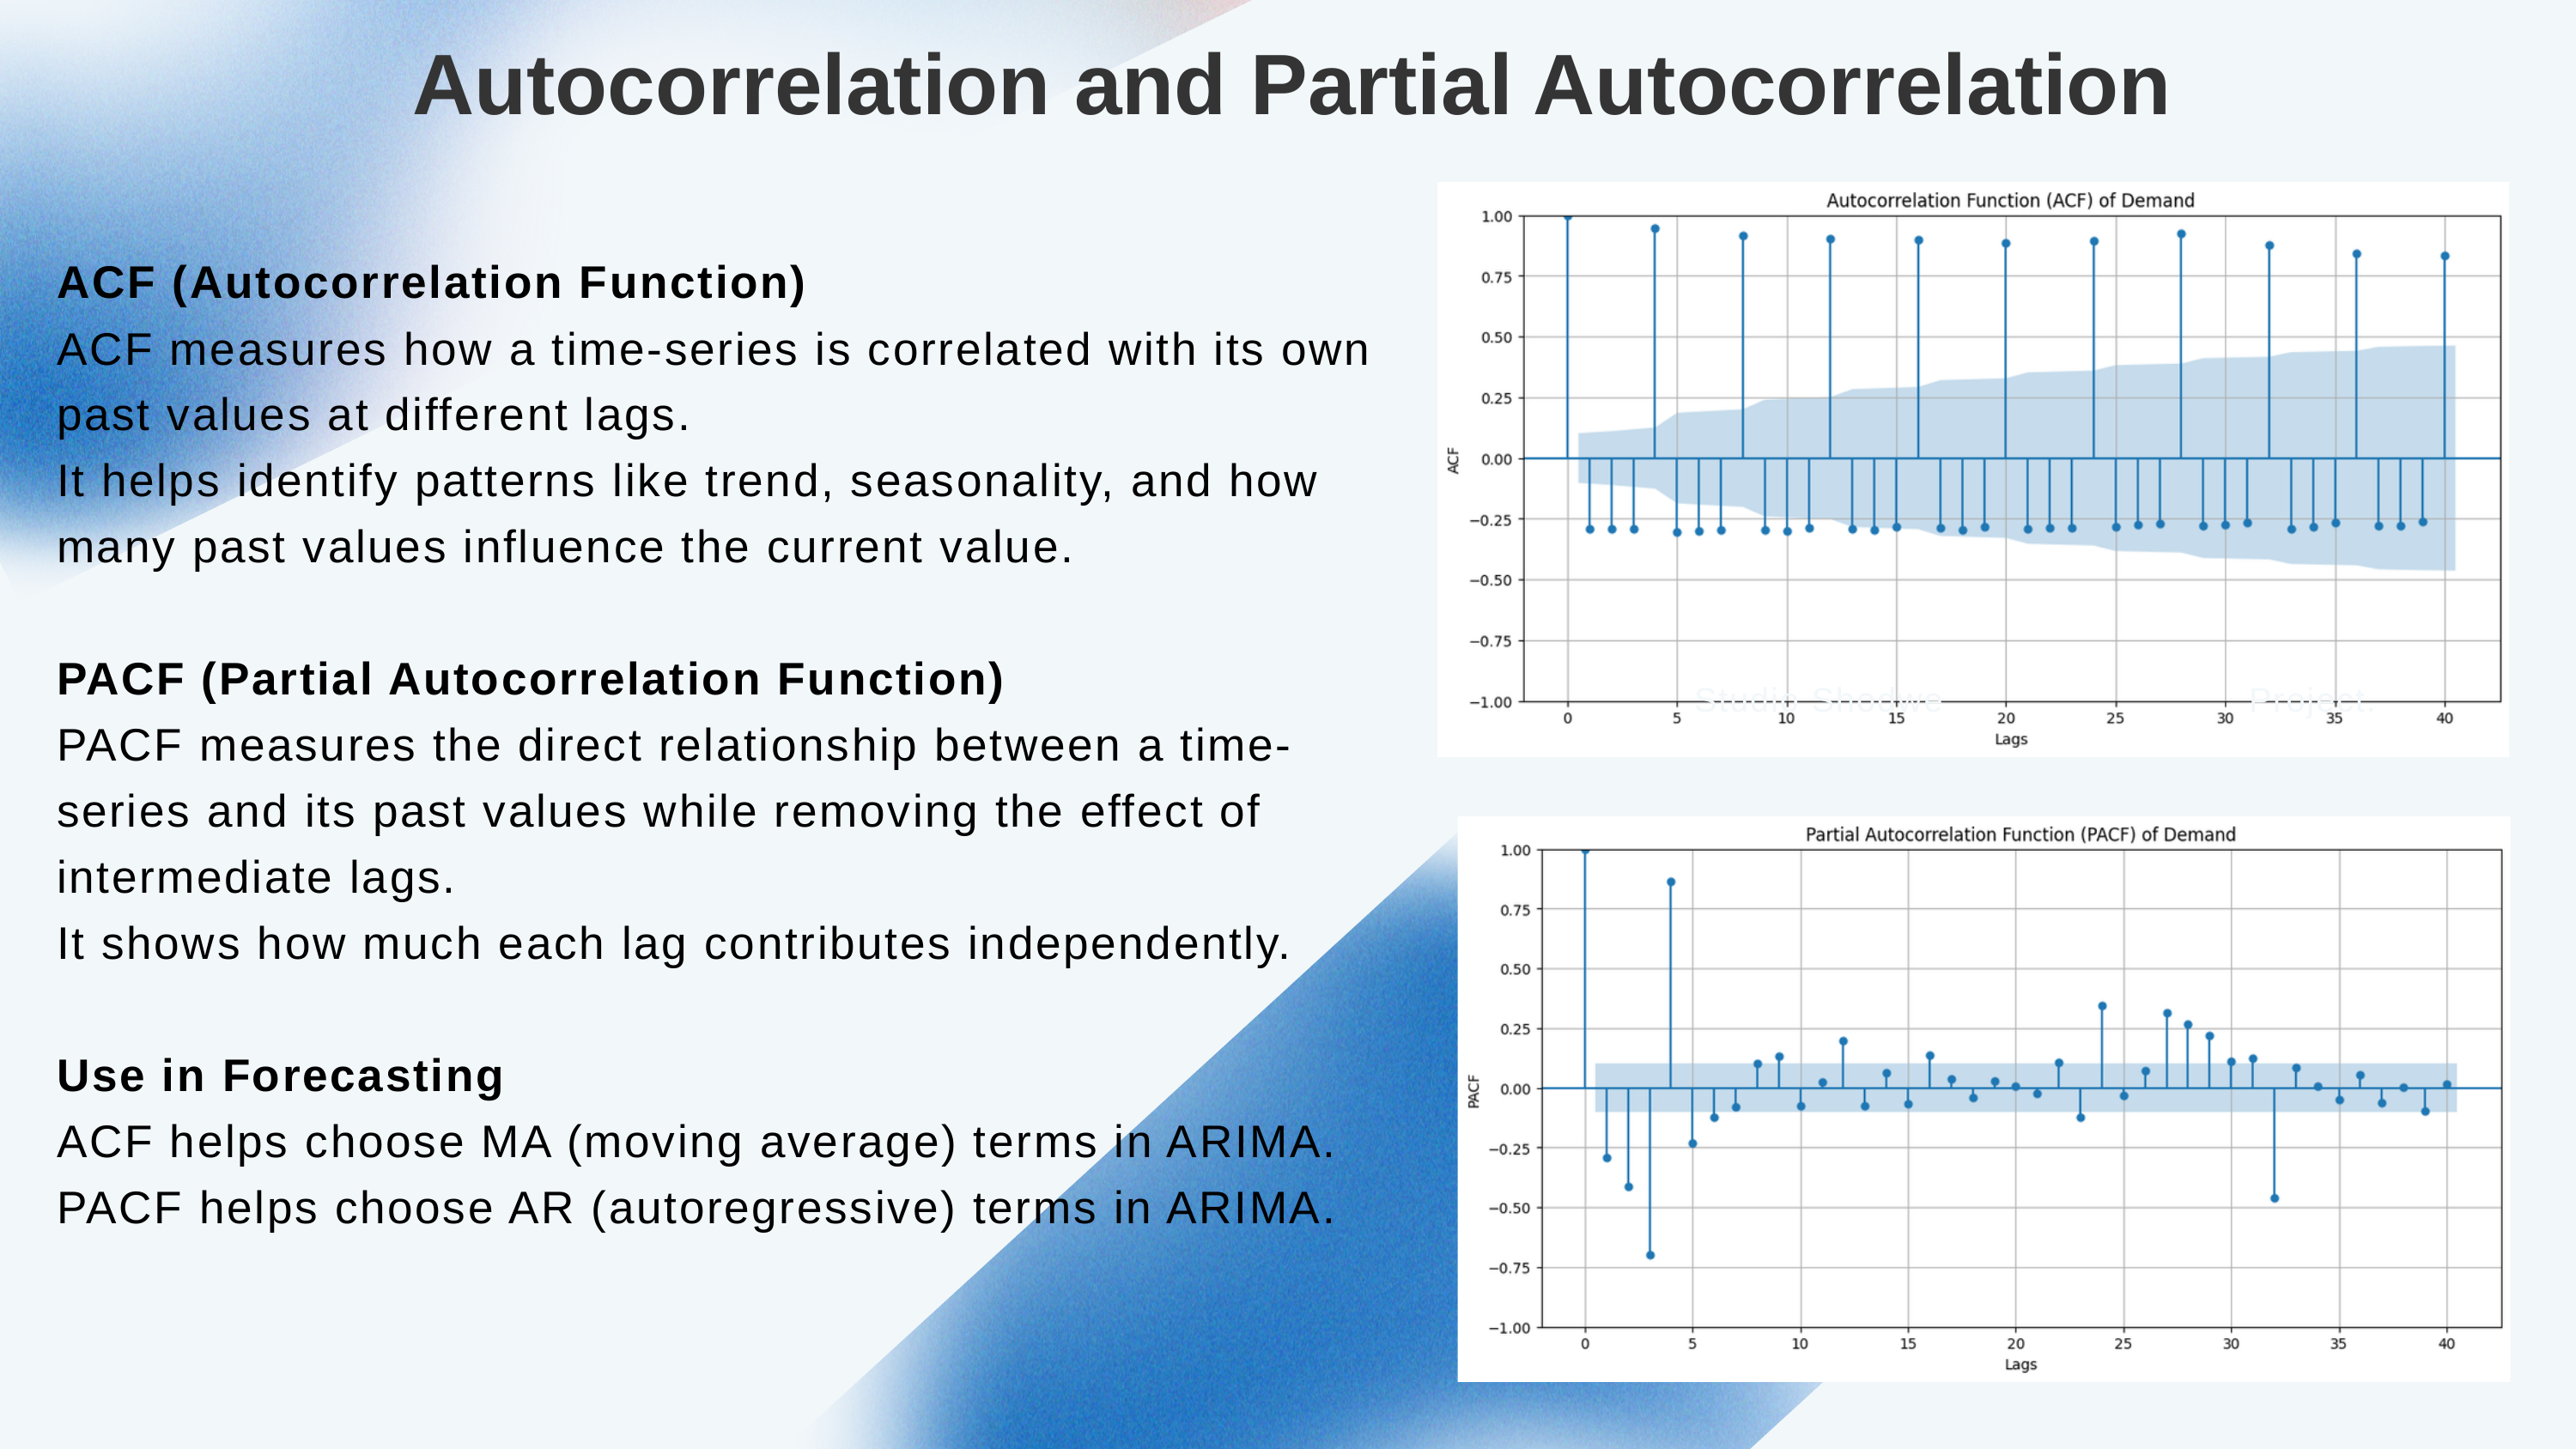

Autocorrelation and Partial Autocorrelation

ACF (Autocorrelation Function)
ACF measures how a time-series is correlated with its own past values at different lags.
It helps identify patterns like trend, seasonality, and how many past values influence the current value.

PACF (Partial Autocorrelation Function)
PACF measures the direct relationship between a time-series and its past values while removing the effect of intermediate lags.
It shows how much each lag contributes independently.

Use in Forecasting
ACF helps choose MA (moving average) terms in ARIMA.
PACF helps choose AR (autoregressive) terms in ARIMA.
Studio Shodwe
Project.